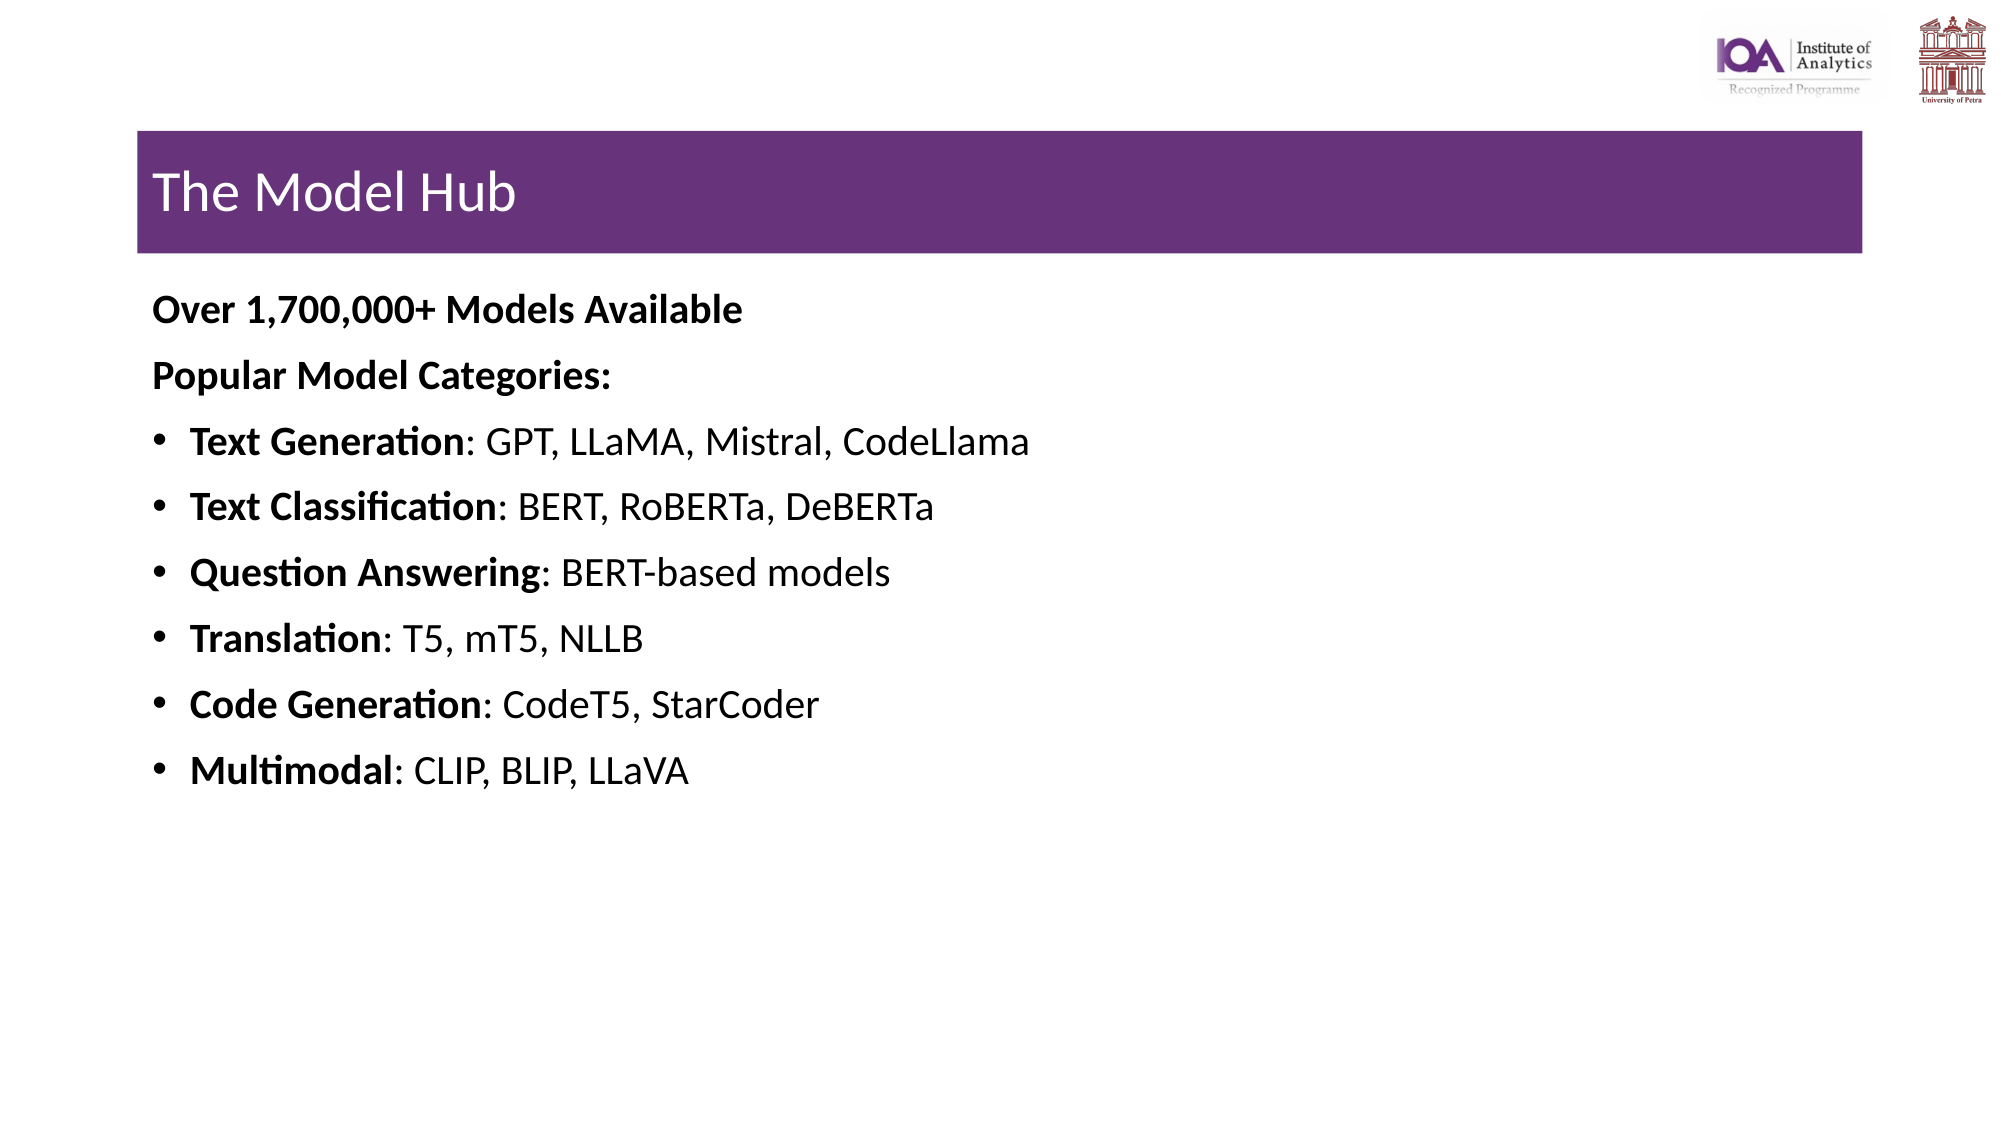

# The Model Hub
Over 1,700,000+ Models Available
Popular Model Categories:
Text Generation: GPT, LLaMA, Mistral, CodeLlama
Text Classification: BERT, RoBERTa, DeBERTa
Question Answering: BERT-based models
Translation: T5, mT5, NLLB
Code Generation: CodeT5, StarCoder
Multimodal: CLIP, BLIP, LLaVA